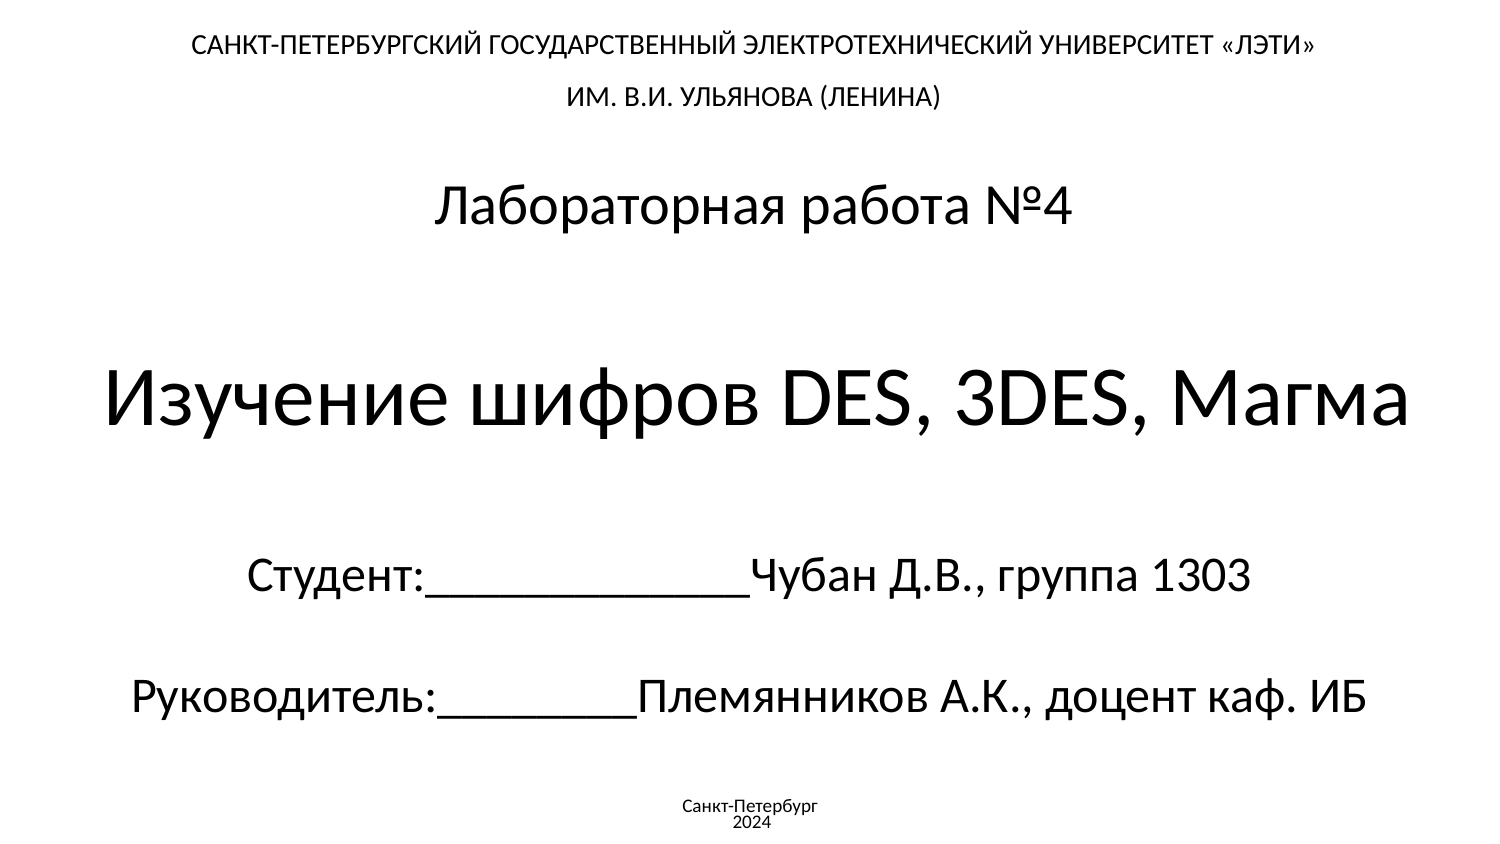

САНКТ-ПЕТЕРБУРГСКИЙ ГОСУДАРСТВЕННЫЙ ЭЛЕКТРОТЕХНИЧЕСКИЙ УНИВЕРСИТЕТ «ЛЭТИ» ИМ. В.И. УЛЬЯНОВА (ЛЕНИНА)
Лабораторная работа №4
Изучение шифров DES, 3DES, Магма
Студент:_____________Чубан Д.В., группа 1303
Руководитель:________Племянников А.К., доцент каф. ИБ
Санкт-Петербург
 2024